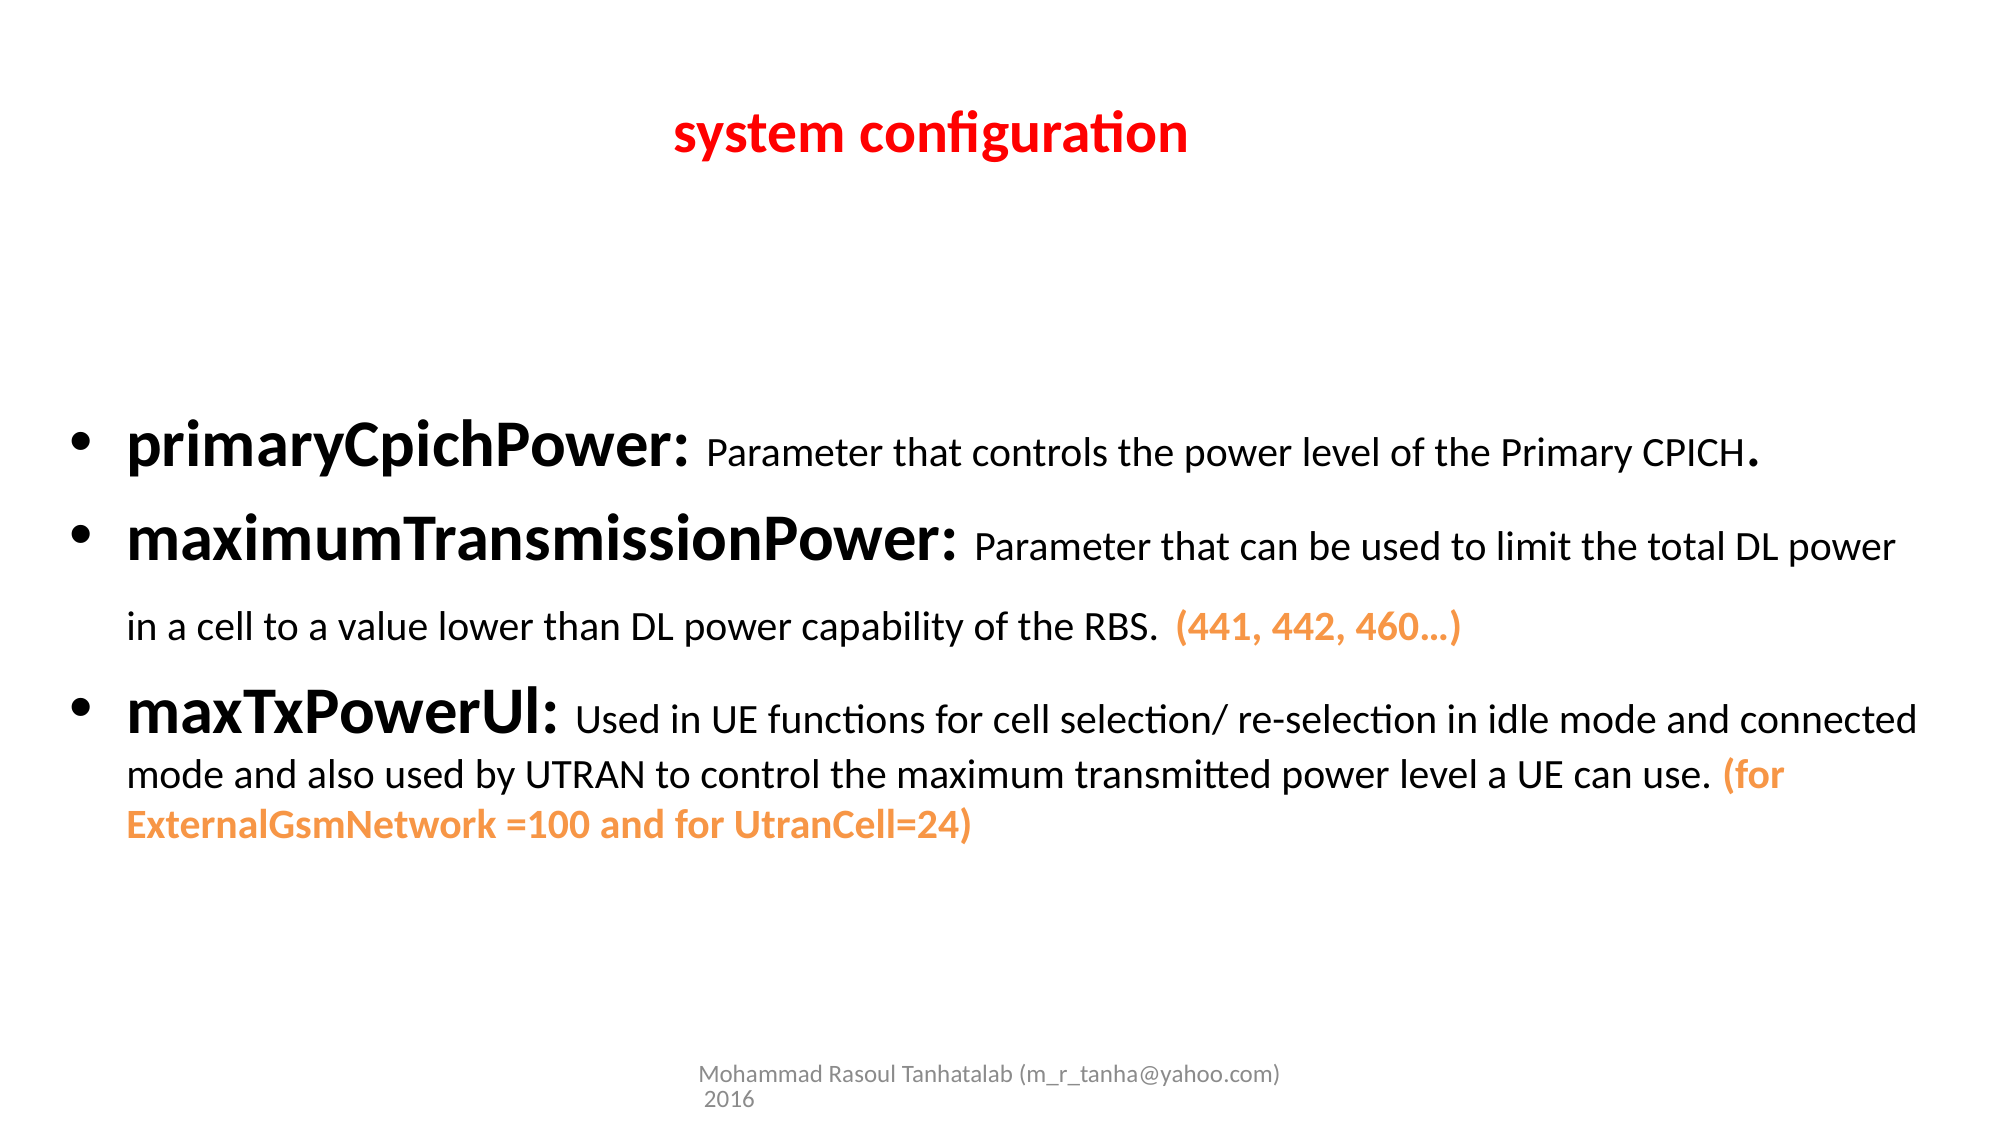

# system configuration

primaryCpichPower: Parameter that controls the power level of the Primary CPICH.
maximumTransmissionPower: Parameter that can be used to limit the total DL power in a cell to a value lower than DL power capability of the RBS. (441, 442, 460…)
maxTxPowerUl: Used in UE functions for cell selection/ re-selection in idle mode and connected mode and also used by UTRAN to control the maximum transmitted power level a UE can use. (for ExternalGsmNetwork =100 and for UtranCell=24)
Mohammad Rasoul Tanhatalab (m_r_tanha@yahoo.com)    2016